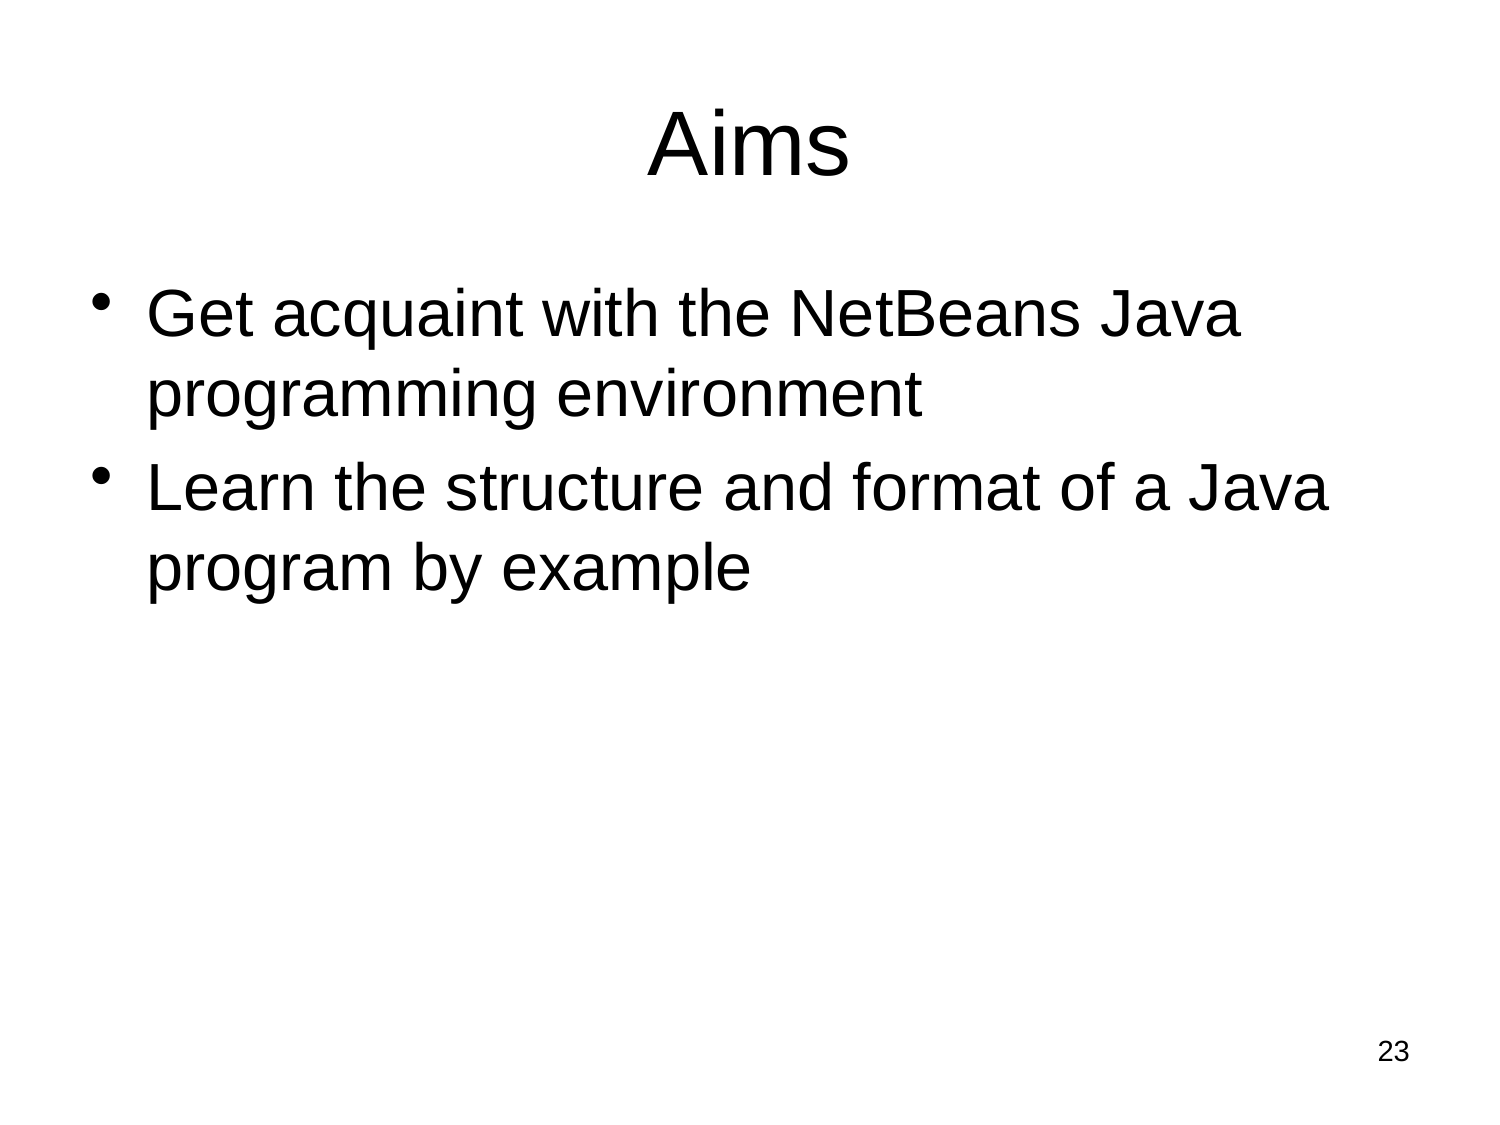

# Aims
Get acquaint with the NetBeans Java programming environment
Learn the structure and format of a Java program by example
23